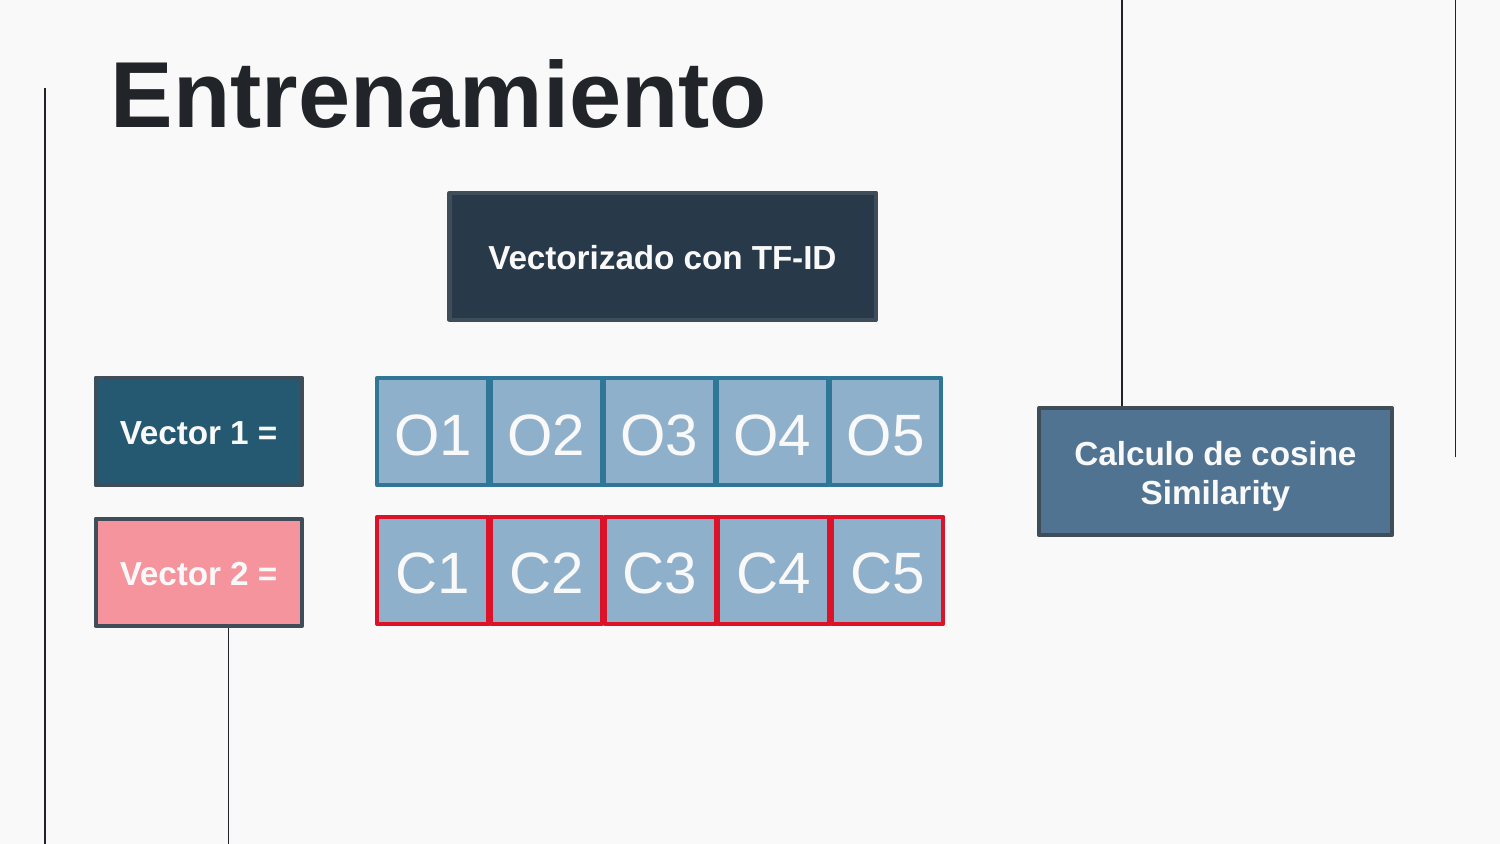

# Entrenamiento
Vectorizado con TF-ID
544 Pares de archivos de Código en lenguaje Java
IR PLAG DATASET
Vector 1 =
O1
O2
O3
O4
O5
Calculo de cosine Similarity
C1
C2
C3
C4
C5
Vector 2 =
439  Ejemplos
 de PLAGIO

80% Train

20% Test